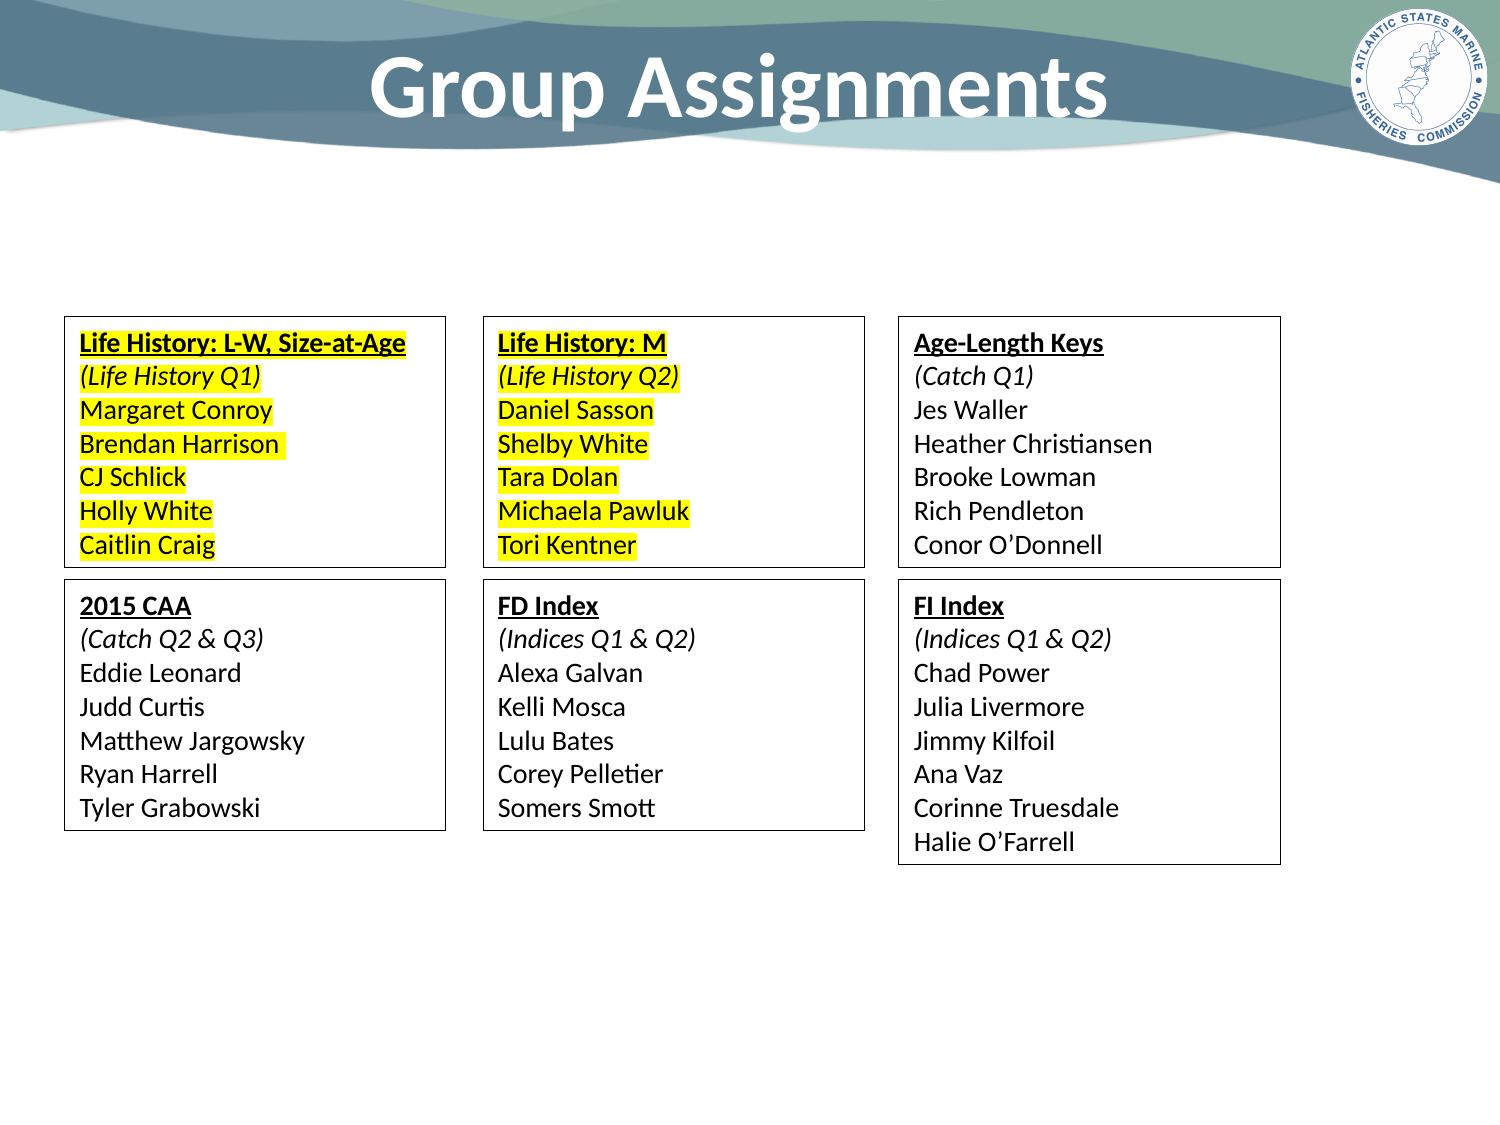

# Group Assignments
Life History: L-W, Size-at-Age
(Life History Q1)
Margaret Conroy
Brendan Harrison
CJ Schlick
Holly White
Caitlin Craig
Life History: M
(Life History Q2)
Daniel Sasson
Shelby White
Tara Dolan
Michaela Pawluk
Tori Kentner
Age-Length Keys
(Catch Q1)
Jes Waller
Heather Christiansen
Brooke Lowman
Rich Pendleton
Conor O’Donnell
FI Index
(Indices Q1 & Q2)
Chad Power
Julia Livermore
Jimmy Kilfoil
Ana Vaz
Corinne Truesdale
Halie O’Farrell
2015 CAA
(Catch Q2 & Q3)
Eddie Leonard
Judd Curtis
Matthew Jargowsky
Ryan Harrell
Tyler Grabowski
FD Index
(Indices Q1 & Q2)
Alexa Galvan
Kelli Mosca
Lulu Bates
Corey Pelletier
Somers Smott